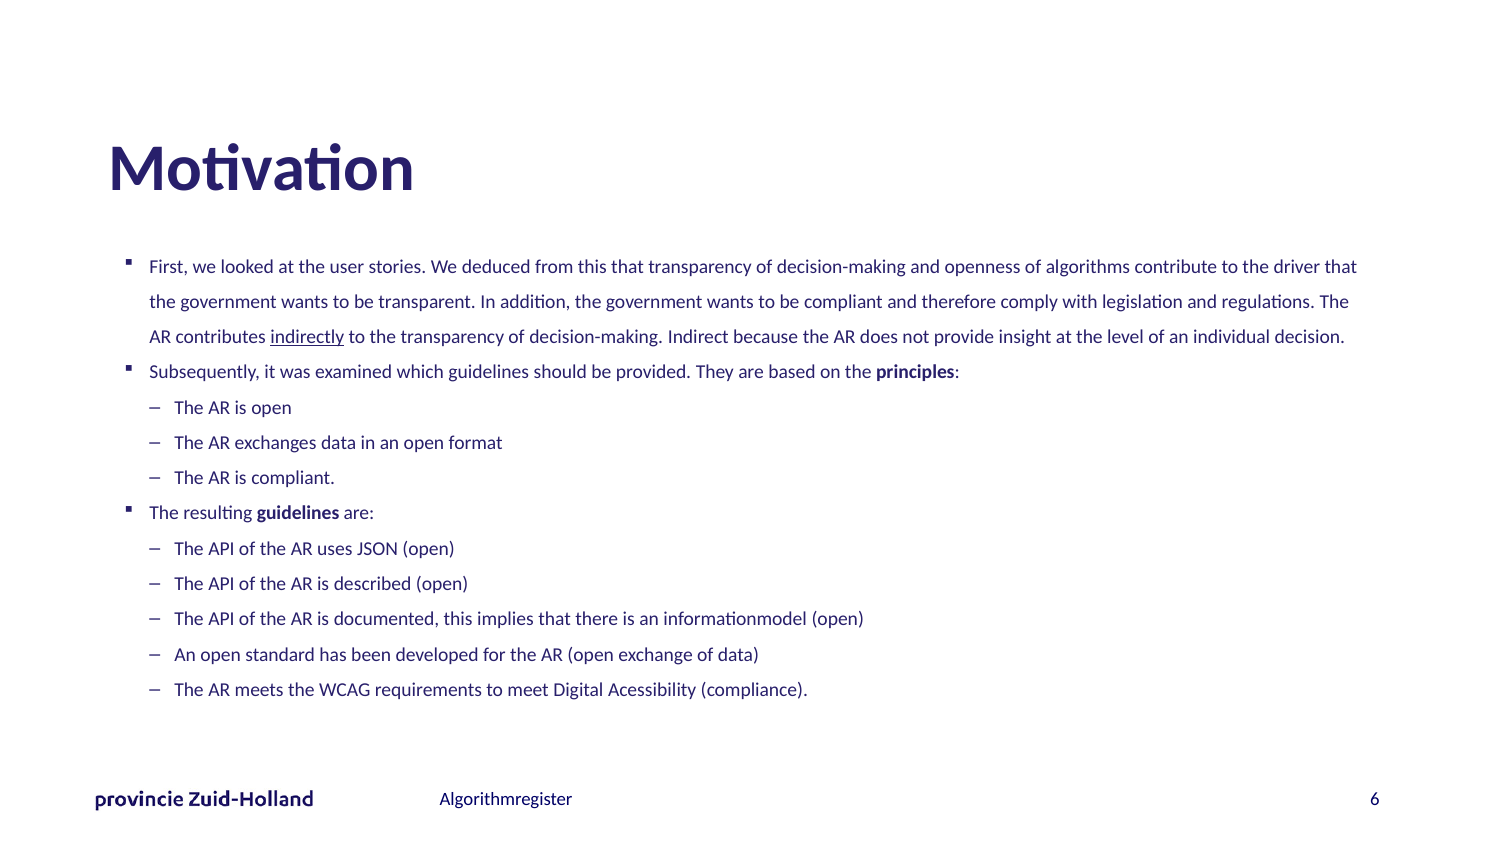

# Motivation
First, we looked at the user stories. We deduced from this that transparency of decision-making and openness of algorithms contribute to the driver that the government wants to be transparent. In addition, the government wants to be compliant and therefore comply with legislation and regulations. The AR contributes indirectly to the transparency of decision-making. Indirect because the AR does not provide insight at the level of an individual decision.
Subsequently, it was examined which guidelines should be provided. They are based on the principles:
The AR is open
The AR exchanges data in an open format
The AR is compliant.
The resulting guidelines are:
The API of the AR uses JSON (open)
The API of the AR is described (open)
The API of the AR is documented, this implies that there is an informationmodel (open)
An open standard has been developed for the AR (open exchange of data)
The AR meets the WCAG requirements to meet Digital Acessibility (compliance).
6
Algorithmregister